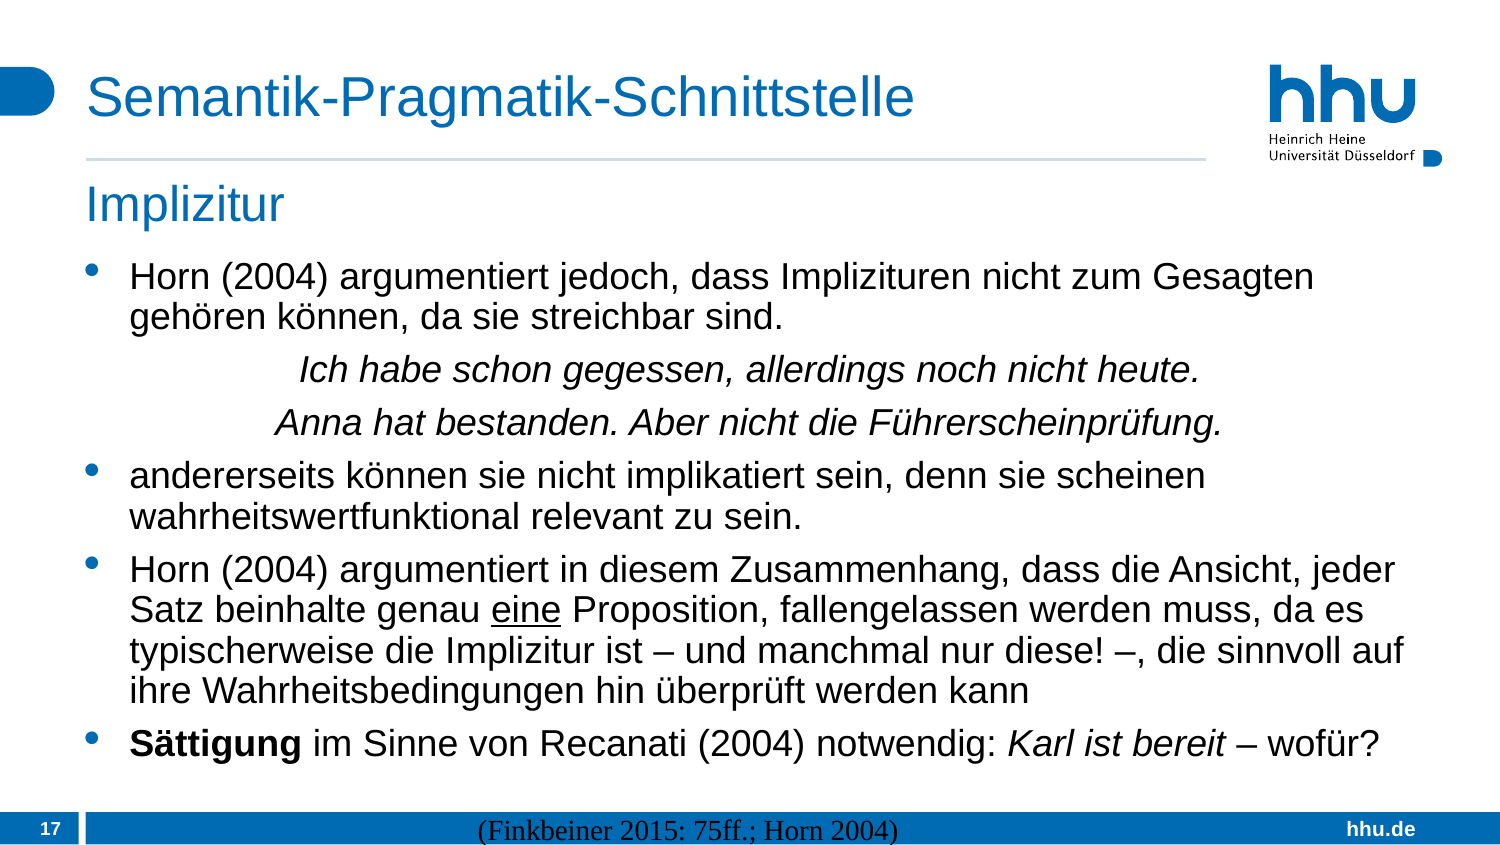

# Semantik-Pragmatik-Schnittstelle
Implizitur
Horn (2004) argumentiert jedoch, dass Implizituren nicht zum Gesagten gehören können, da sie streichbar sind.
Ich habe schon gegessen, allerdings noch nicht heute.
Anna hat bestanden. Aber nicht die Führerscheinprüfung.
andererseits können sie nicht implikatiert sein, denn sie scheinen wahrheitswertfunktional relevant zu sein.
Horn (2004) argumentiert in diesem Zusammenhang, dass die Ansicht, jeder Satz beinhalte genau eine Proposition, fallengelassen werden muss, da es typischerweise die Implizitur ist – und manchmal nur diese! –, die sinnvoll auf ihre Wahrheitsbedingungen hin überprüft werden kann
Sättigung im Sinne von Recanati (2004) notwendig: Karl ist bereit – wofür?
17
(Finkbeiner 2015: 75ff.; Horn 2004)